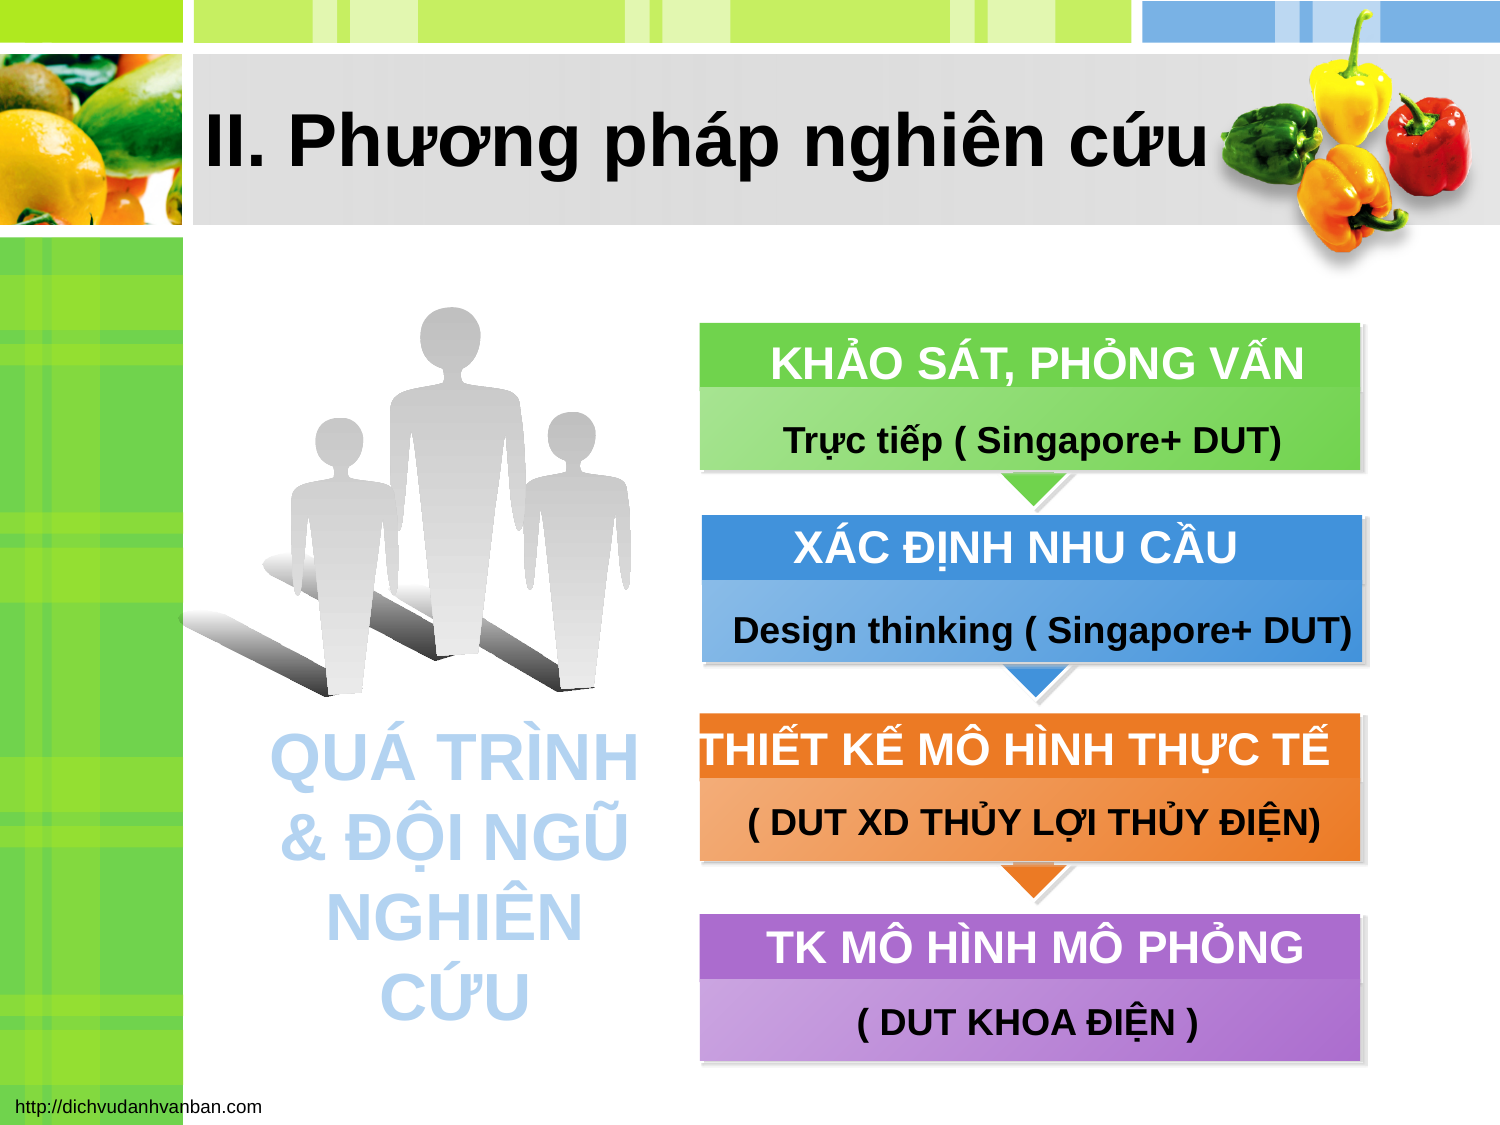

# II. Phương pháp nghiên cứu

KHẢO SÁT, PHỎNG VẤN
Trực tiếp ( Singapore+ DUT)

XÁC ĐỊNH NHU CẦU

 Design thinking ( Singapore+ DUT)

QUÁ TRÌNH & ĐỘI NGŨ NGHIÊN CỨU

THIẾT KẾ MÔ HÌNH THỰC TẾ
 ( DUT XD THỦY LỢI THỦY ĐIỆN)

TK MÔ HÌNH MÔ PHỎNG

 ( DUT KHOA ĐIỆN )